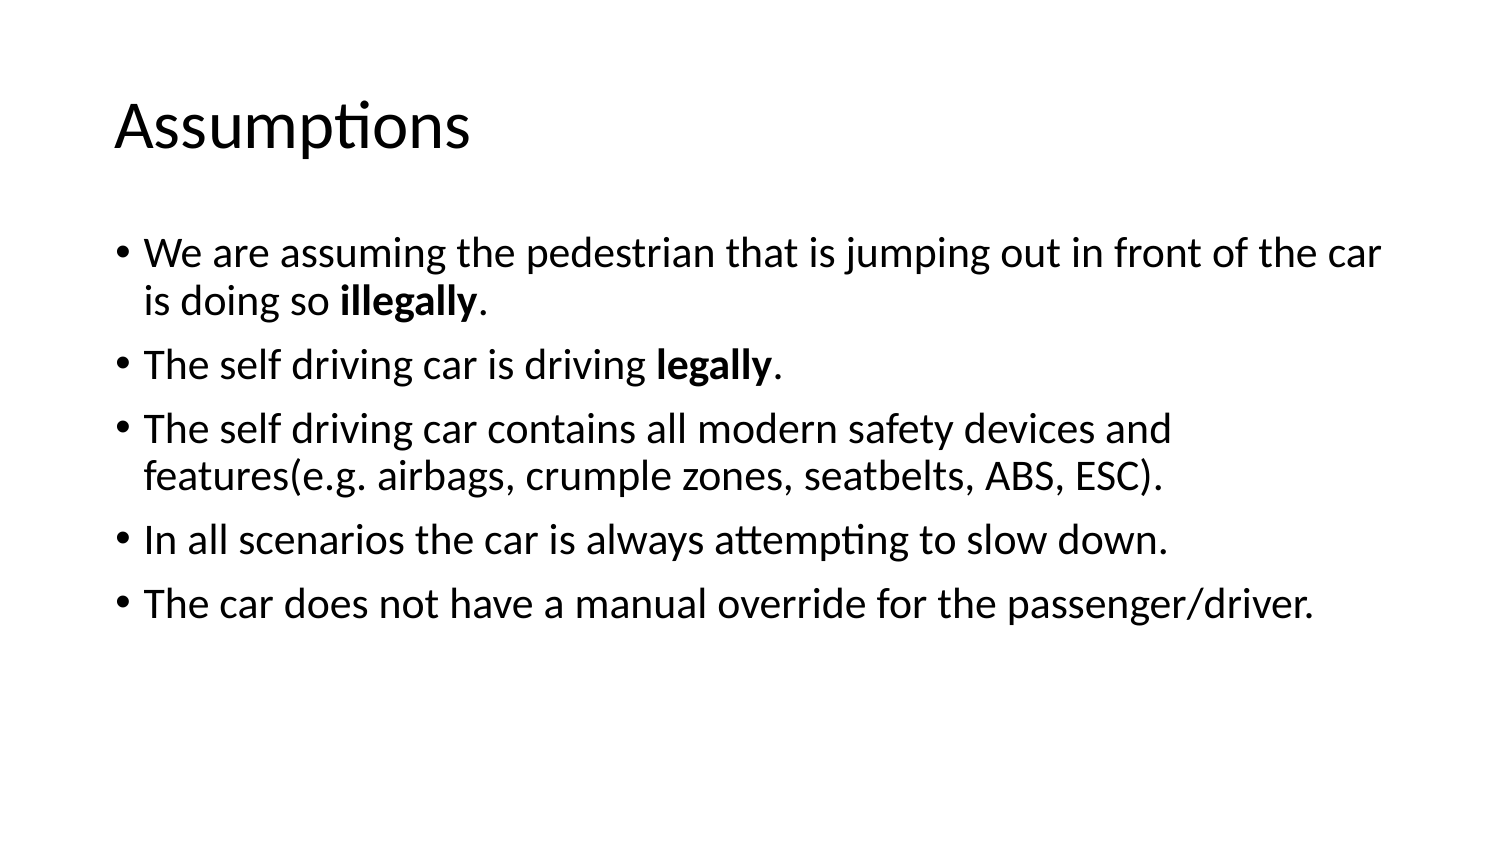

# Assumptions
We are assuming the pedestrian that is jumping out in front of the car is doing so illegally.
The self driving car is driving legally.
The self driving car contains all modern safety devices and features(e.g. airbags, crumple zones, seatbelts, ABS, ESC).
In all scenarios the car is always attempting to slow down.
The car does not have a manual override for the passenger/driver.